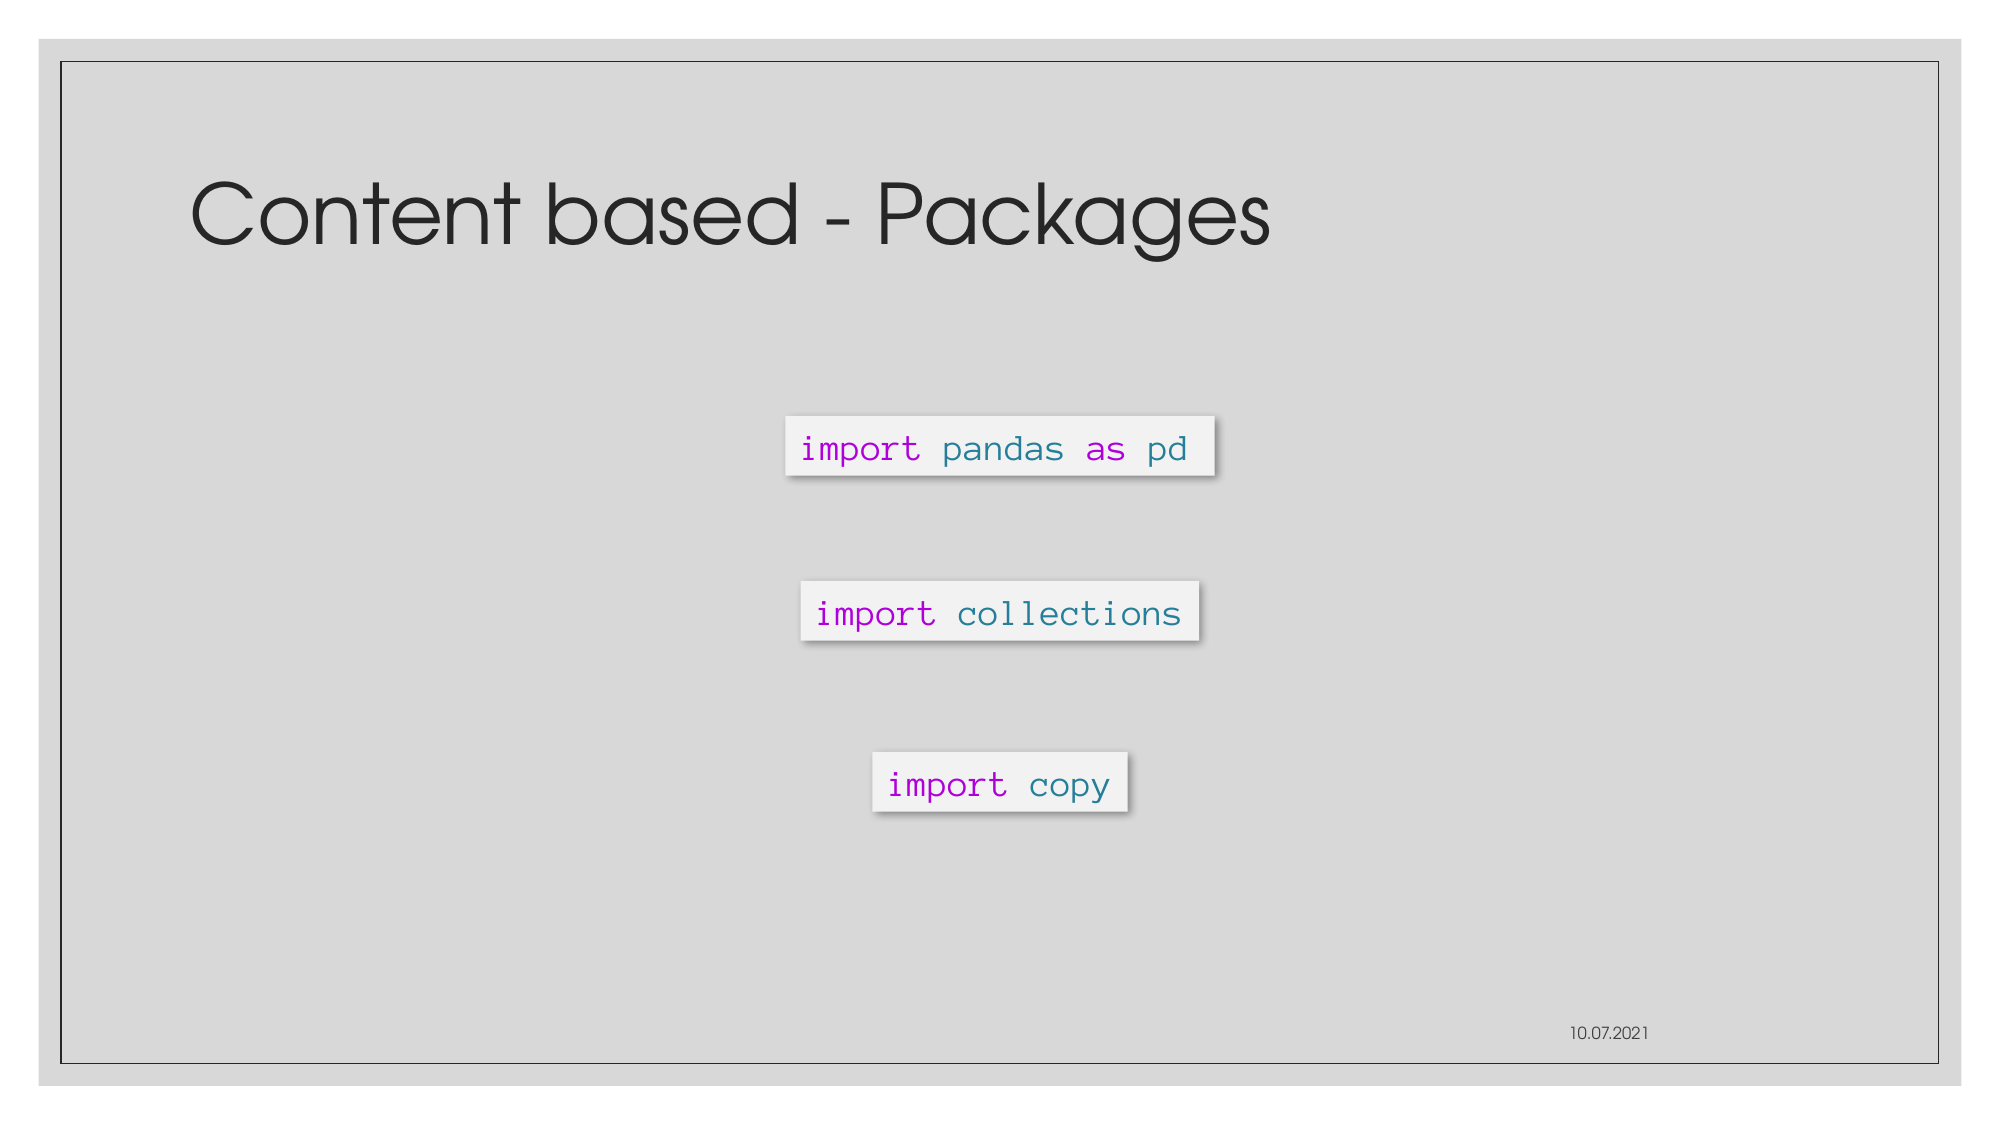

# Content based - Packages
import pandas as pd
import collections
import copy
10.07.2021